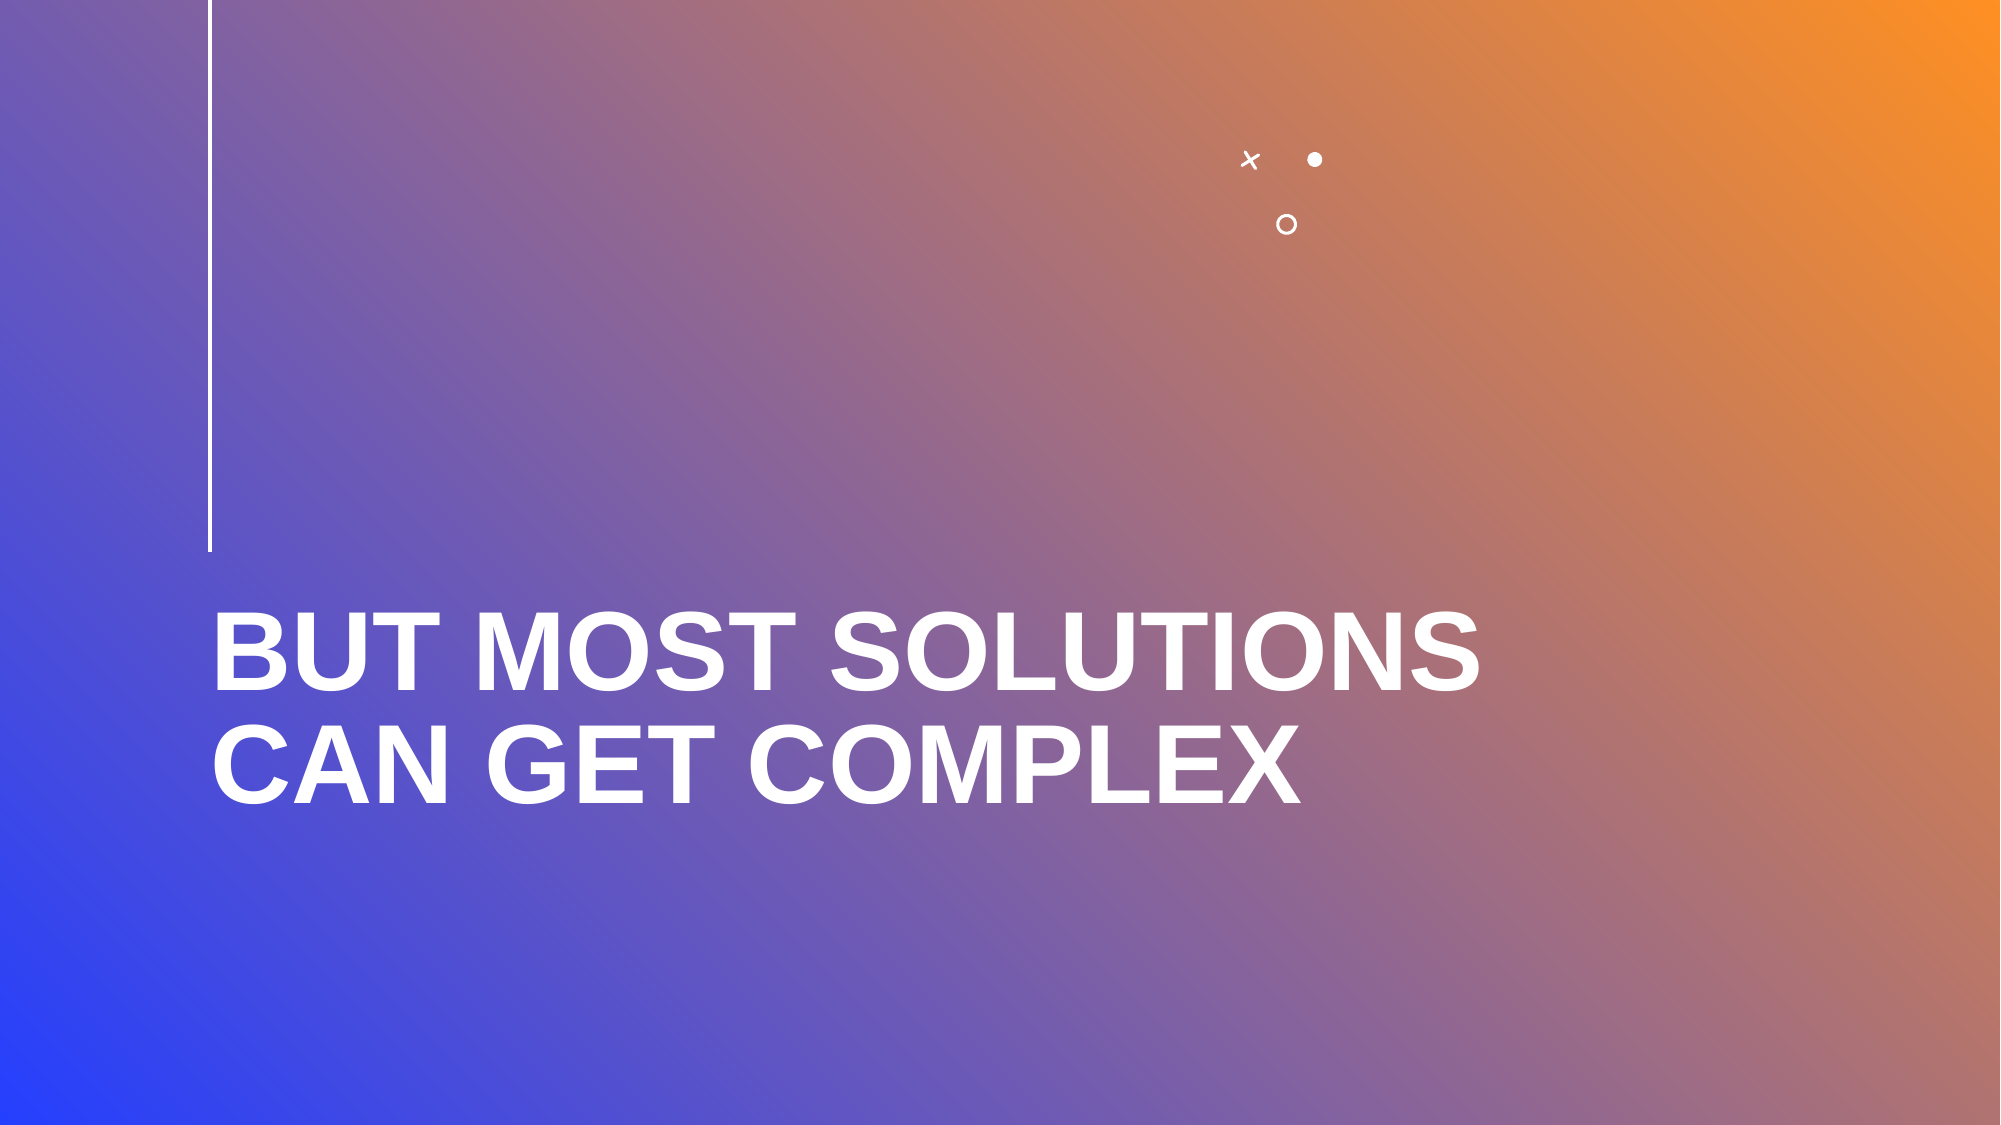

# But most solutions can get complex